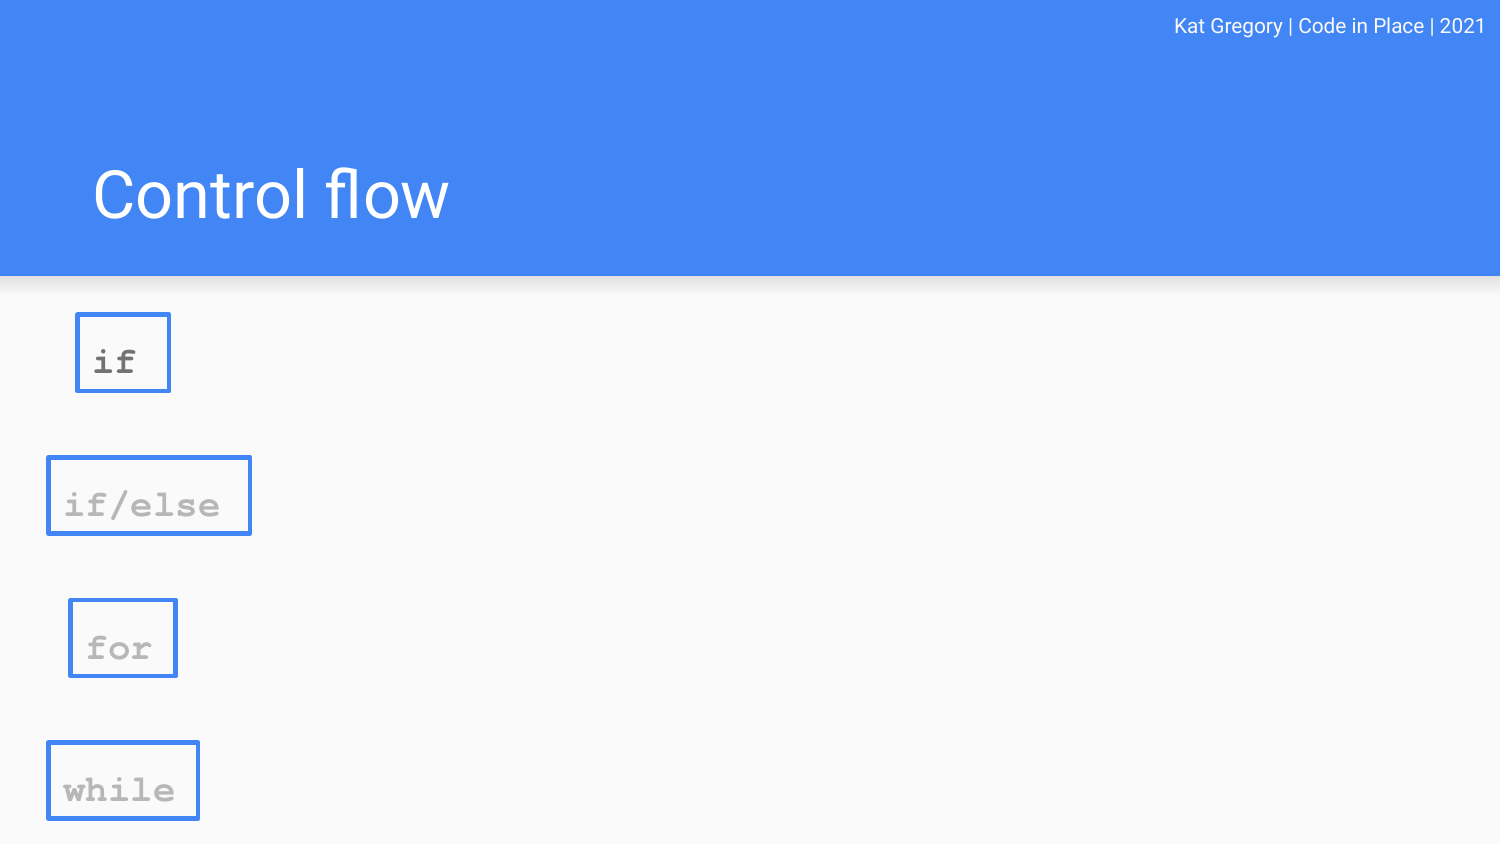

Kat Gregory | Code in Place | 2021
# Control flow
if

if/else
for
while